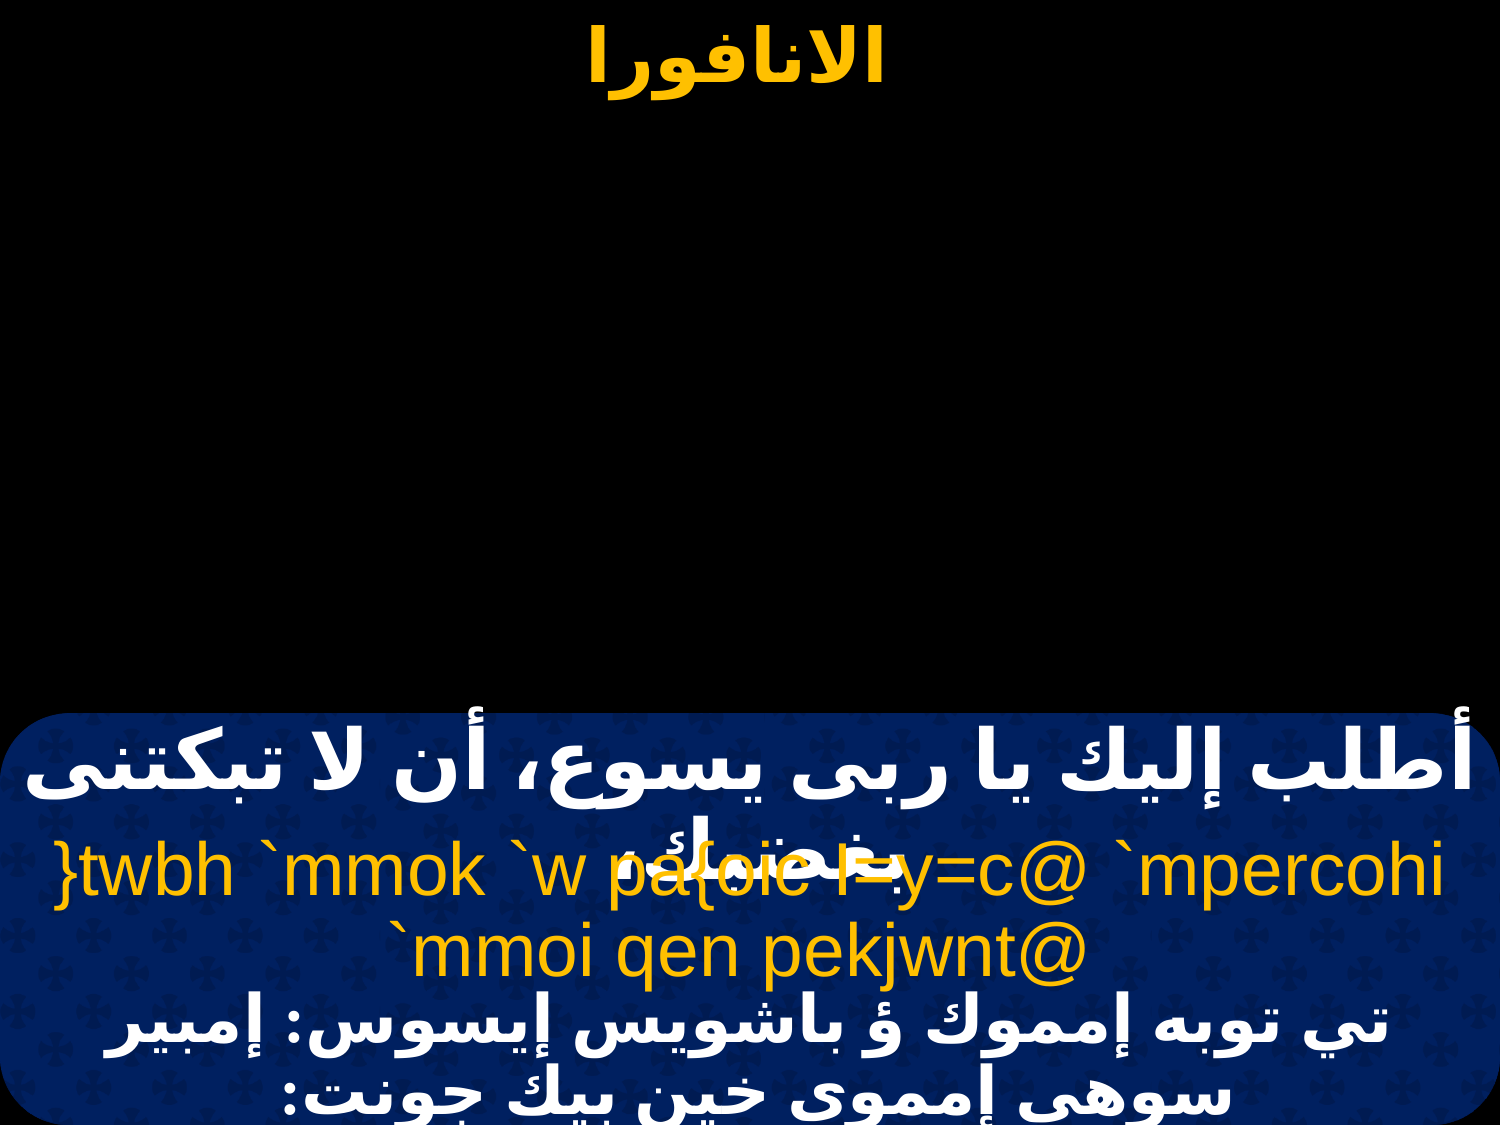

# أطلب إليك يا ربى يسوع، أن لا تبكتنى بغضبك،
}twbh `mmok `w pa{oic I=y=c@ `mpercohi `mmoi qen pekjwnt@
تي توبه إمموك ؤ باشويس إيسوس: إمبير سوهي إمموي خين بيك جونت: